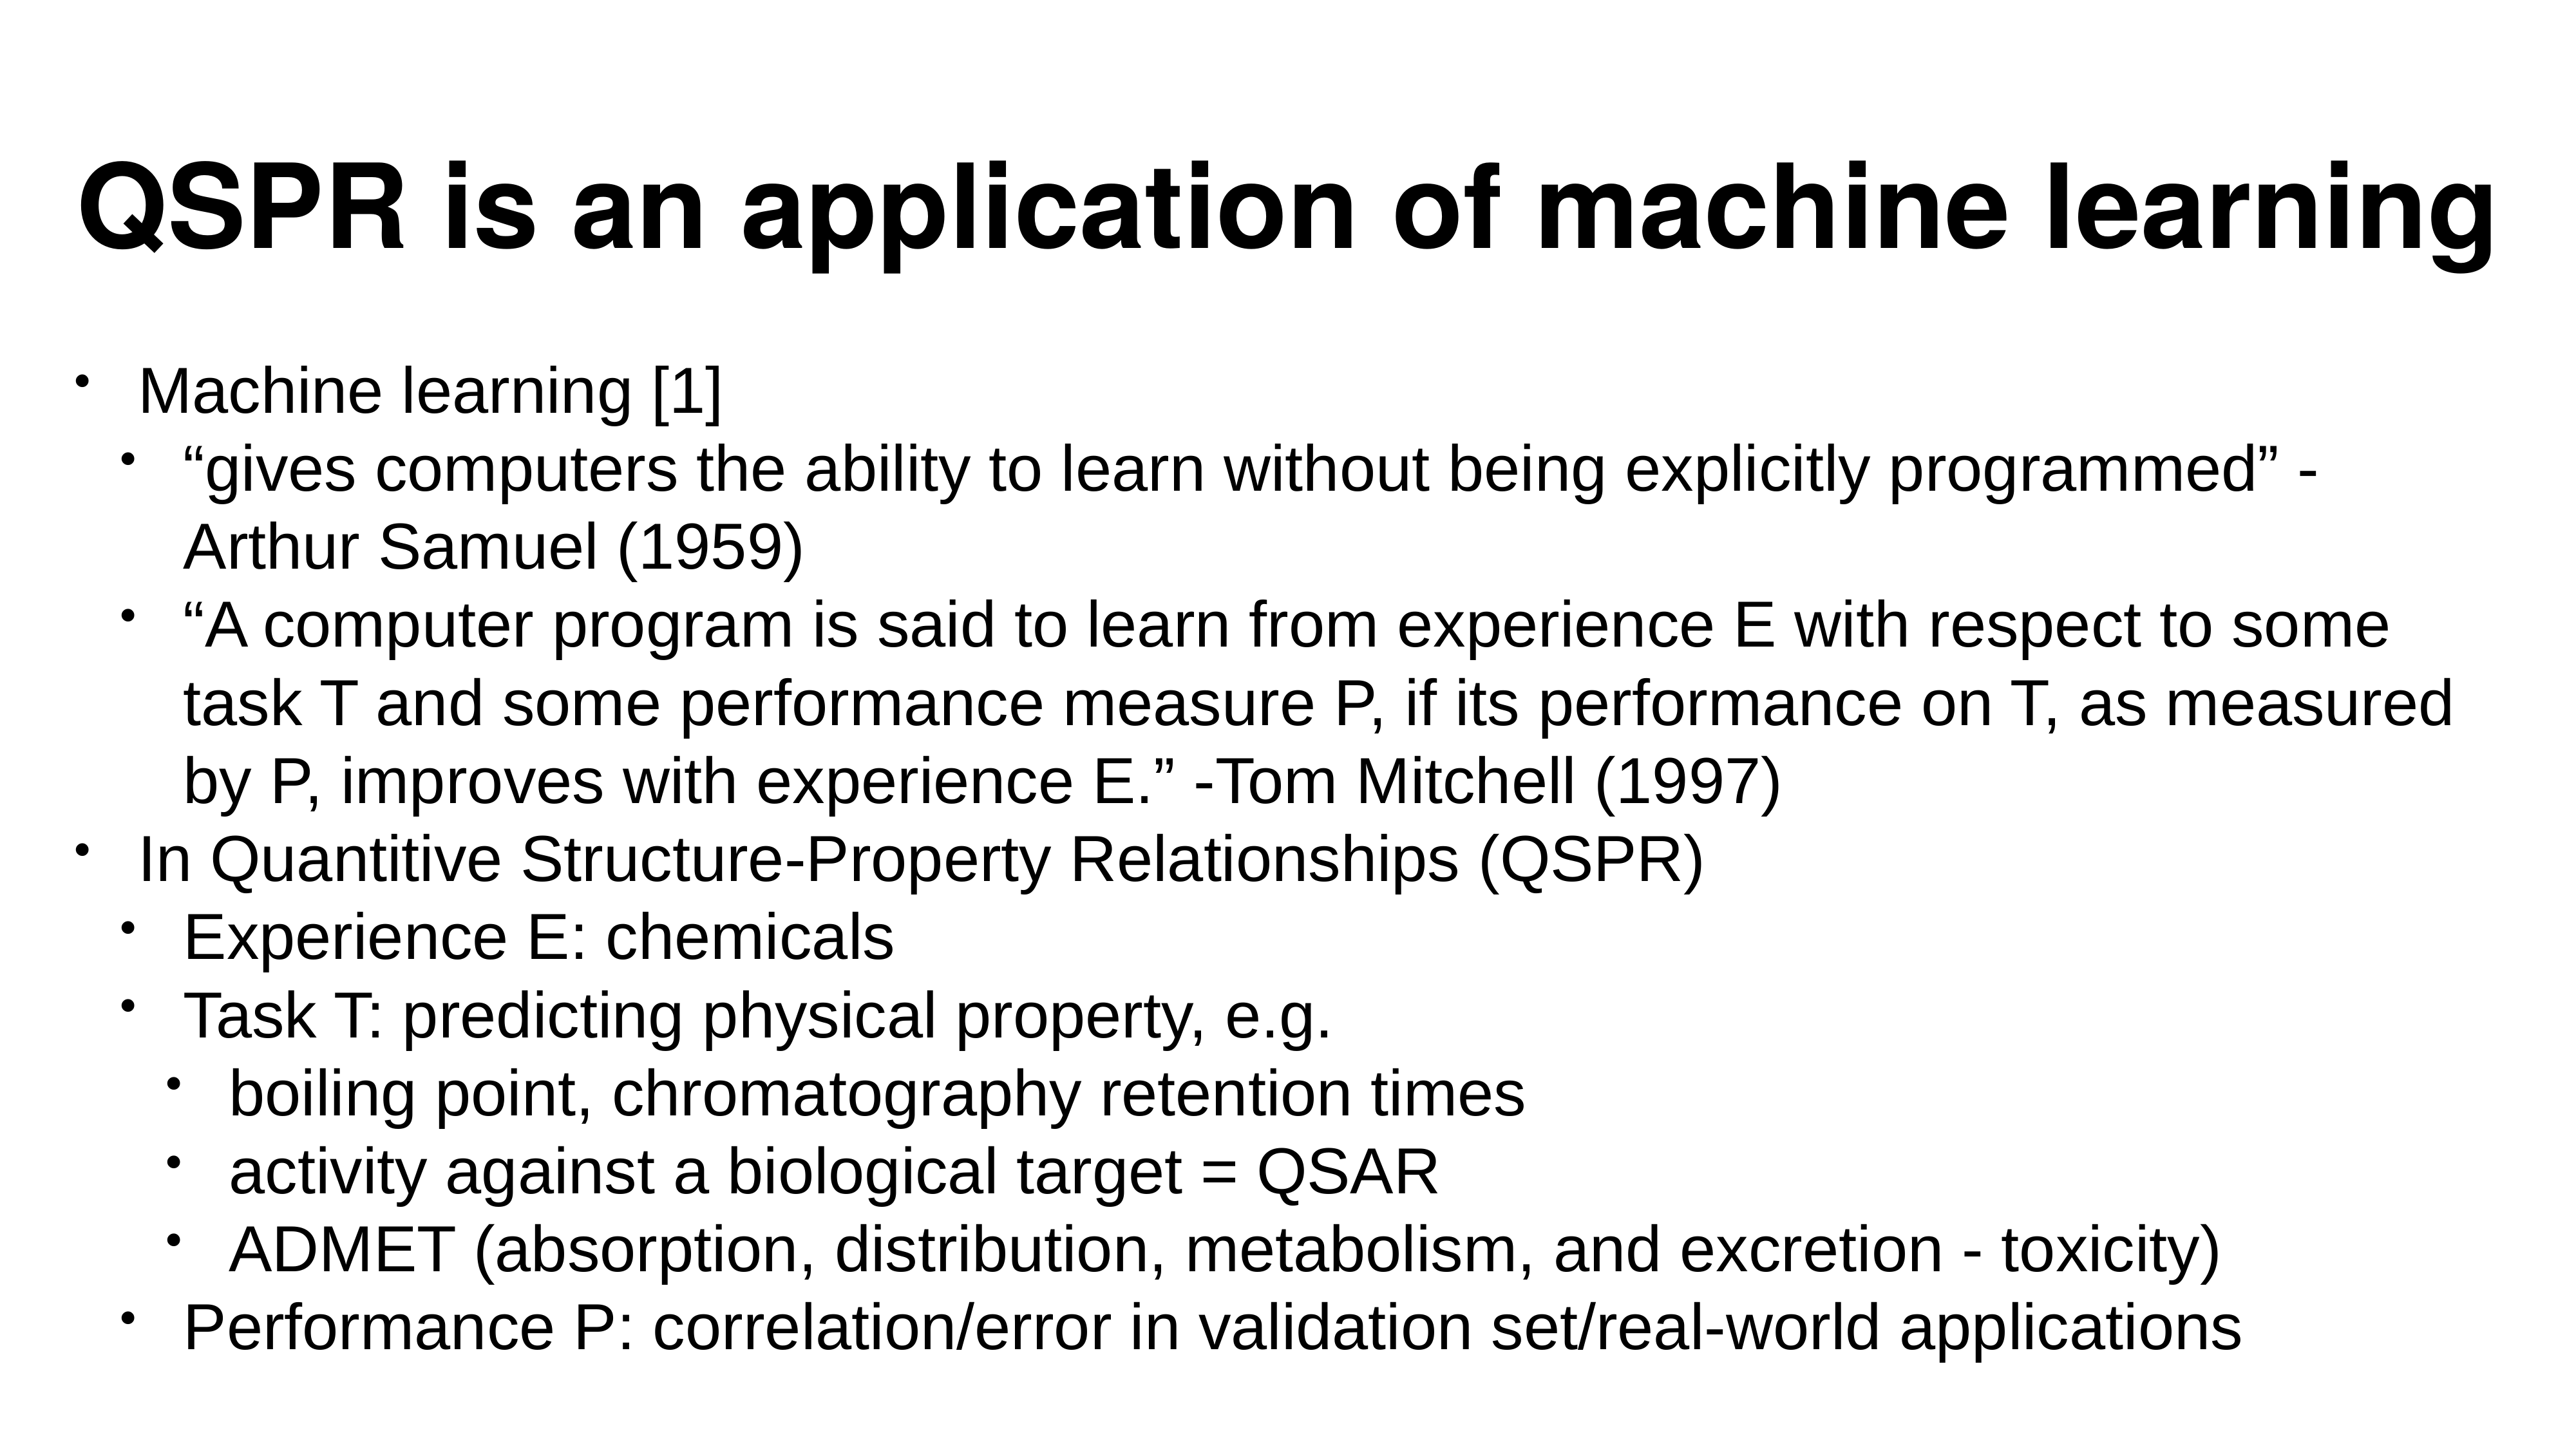

# QSPR is an application of machine learning
Machine learning [1]
“gives computers the ability to learn without being explicitly programmed” - Arthur Samuel (1959)
“A computer program is said to learn from experience E with respect to some task T and some performance measure P, if its performance on T, as measured by P, improves with experience E.” -Tom Mitchell (1997)
In Quantitive Structure-Property Relationships (QSPR)
Experience E: chemicals
Task T: predicting physical property, e.g.
boiling point, chromatography retention times
activity against a biological target = QSAR
ADMET (absorption, distribution, metabolism, and excretion - toxicity)
Performance P: correlation/error in validation set/real-world applications
32